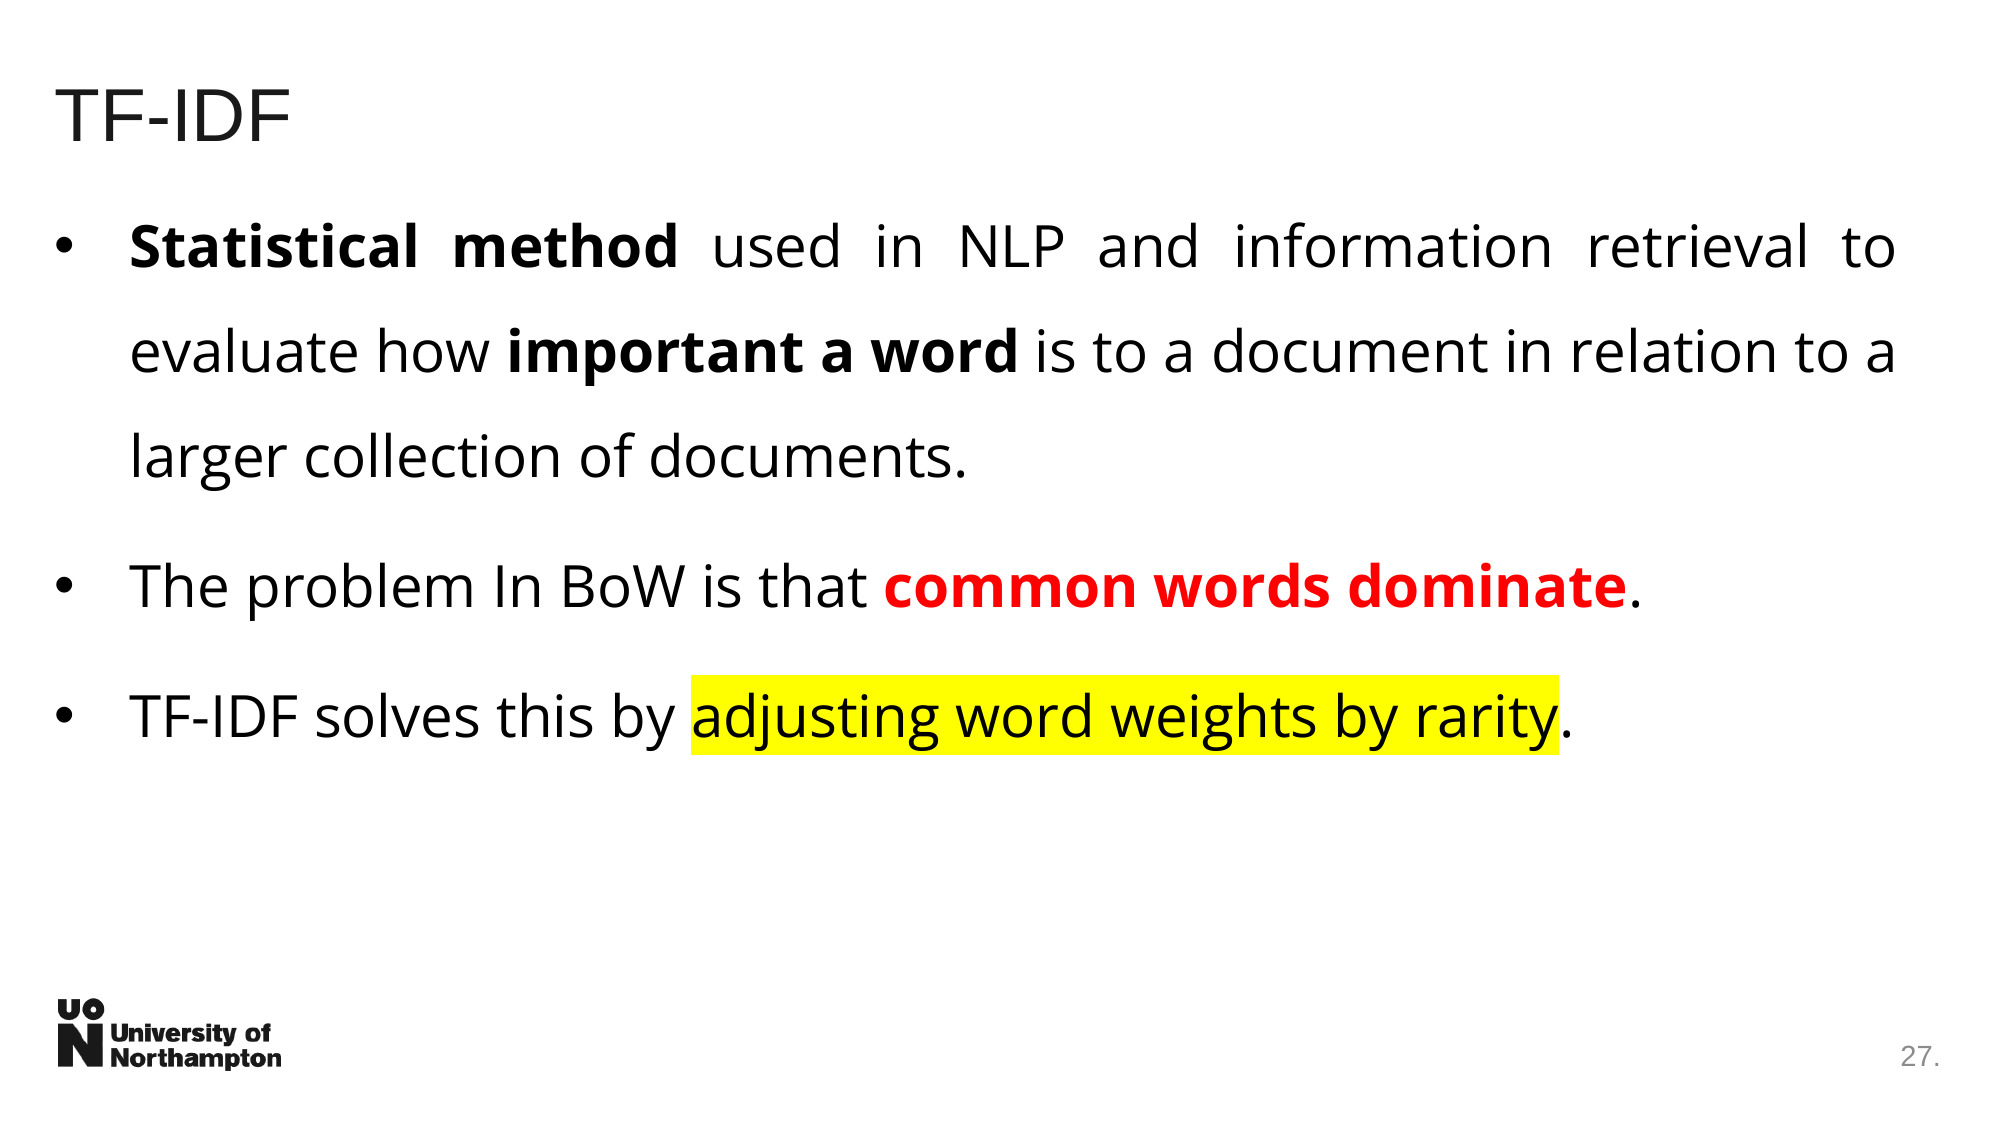

# TF-IDF
Statistical method used in NLP and information retrieval to evaluate how important a word is to a document in relation to a larger collection of documents.
The problem In BoW is that common words dominate.
TF-IDF solves this by adjusting word weights by rarity.
27.